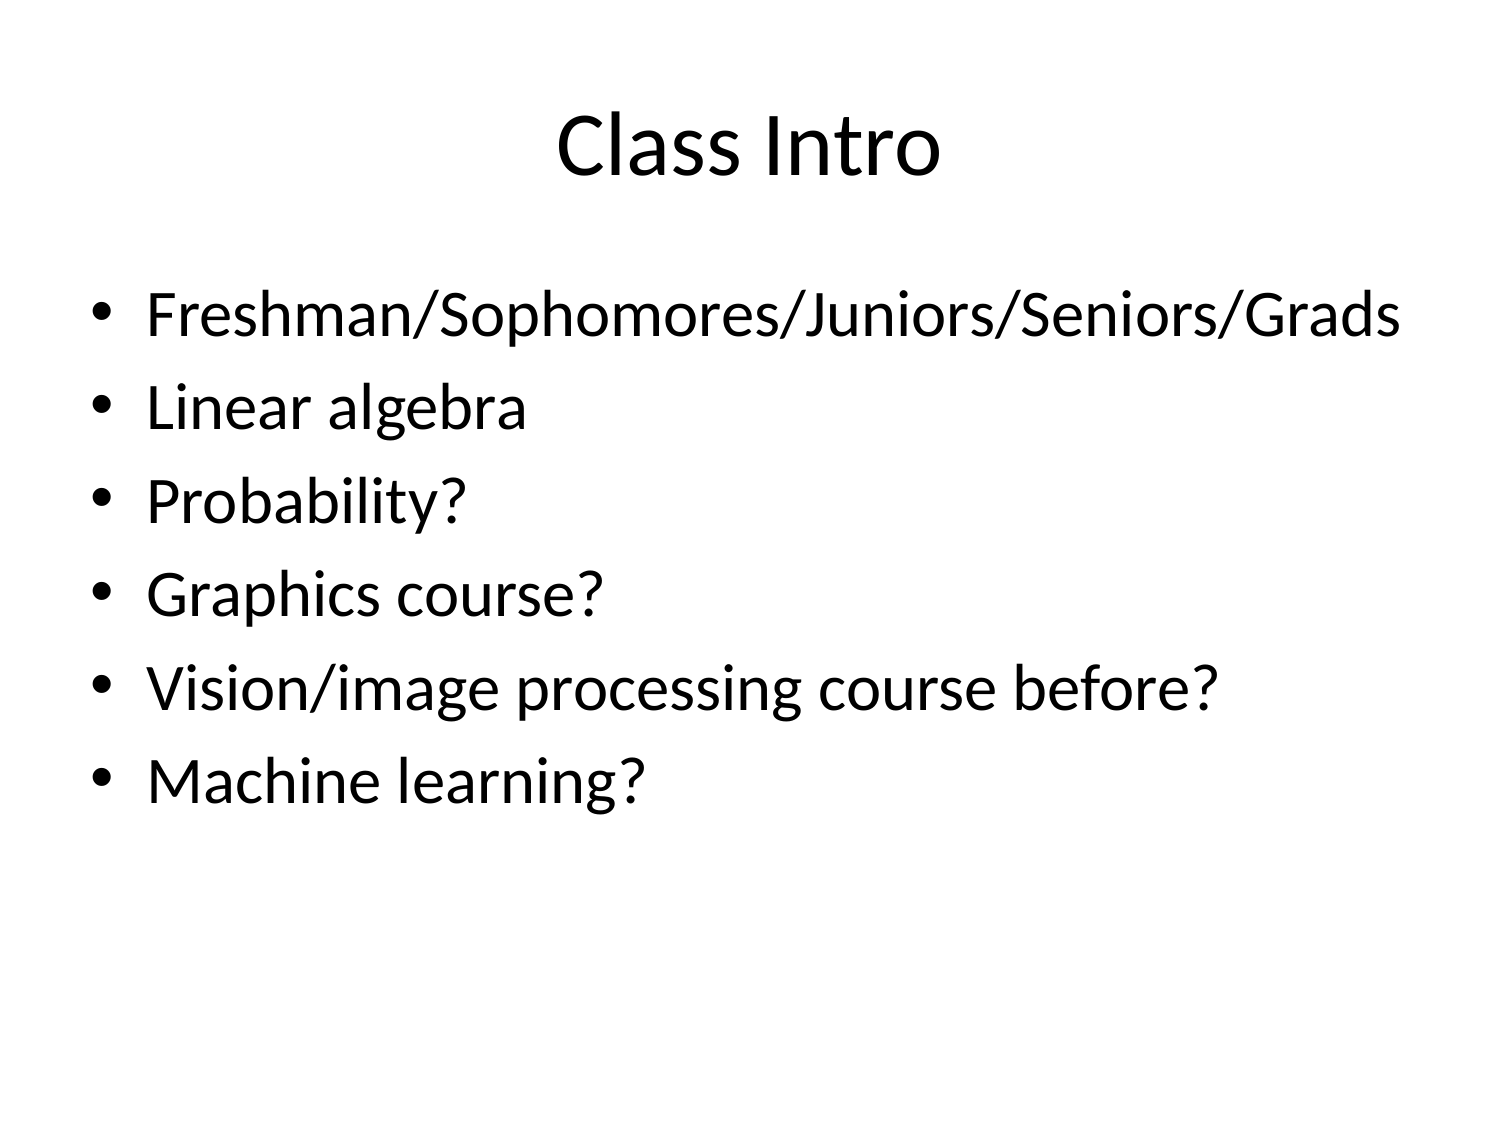

# Class Intro
Freshman/Sophomores/Juniors/Seniors/Grads
Linear algebra
Probability?
Graphics course?
Vision/image processing course before?
Machine learning?